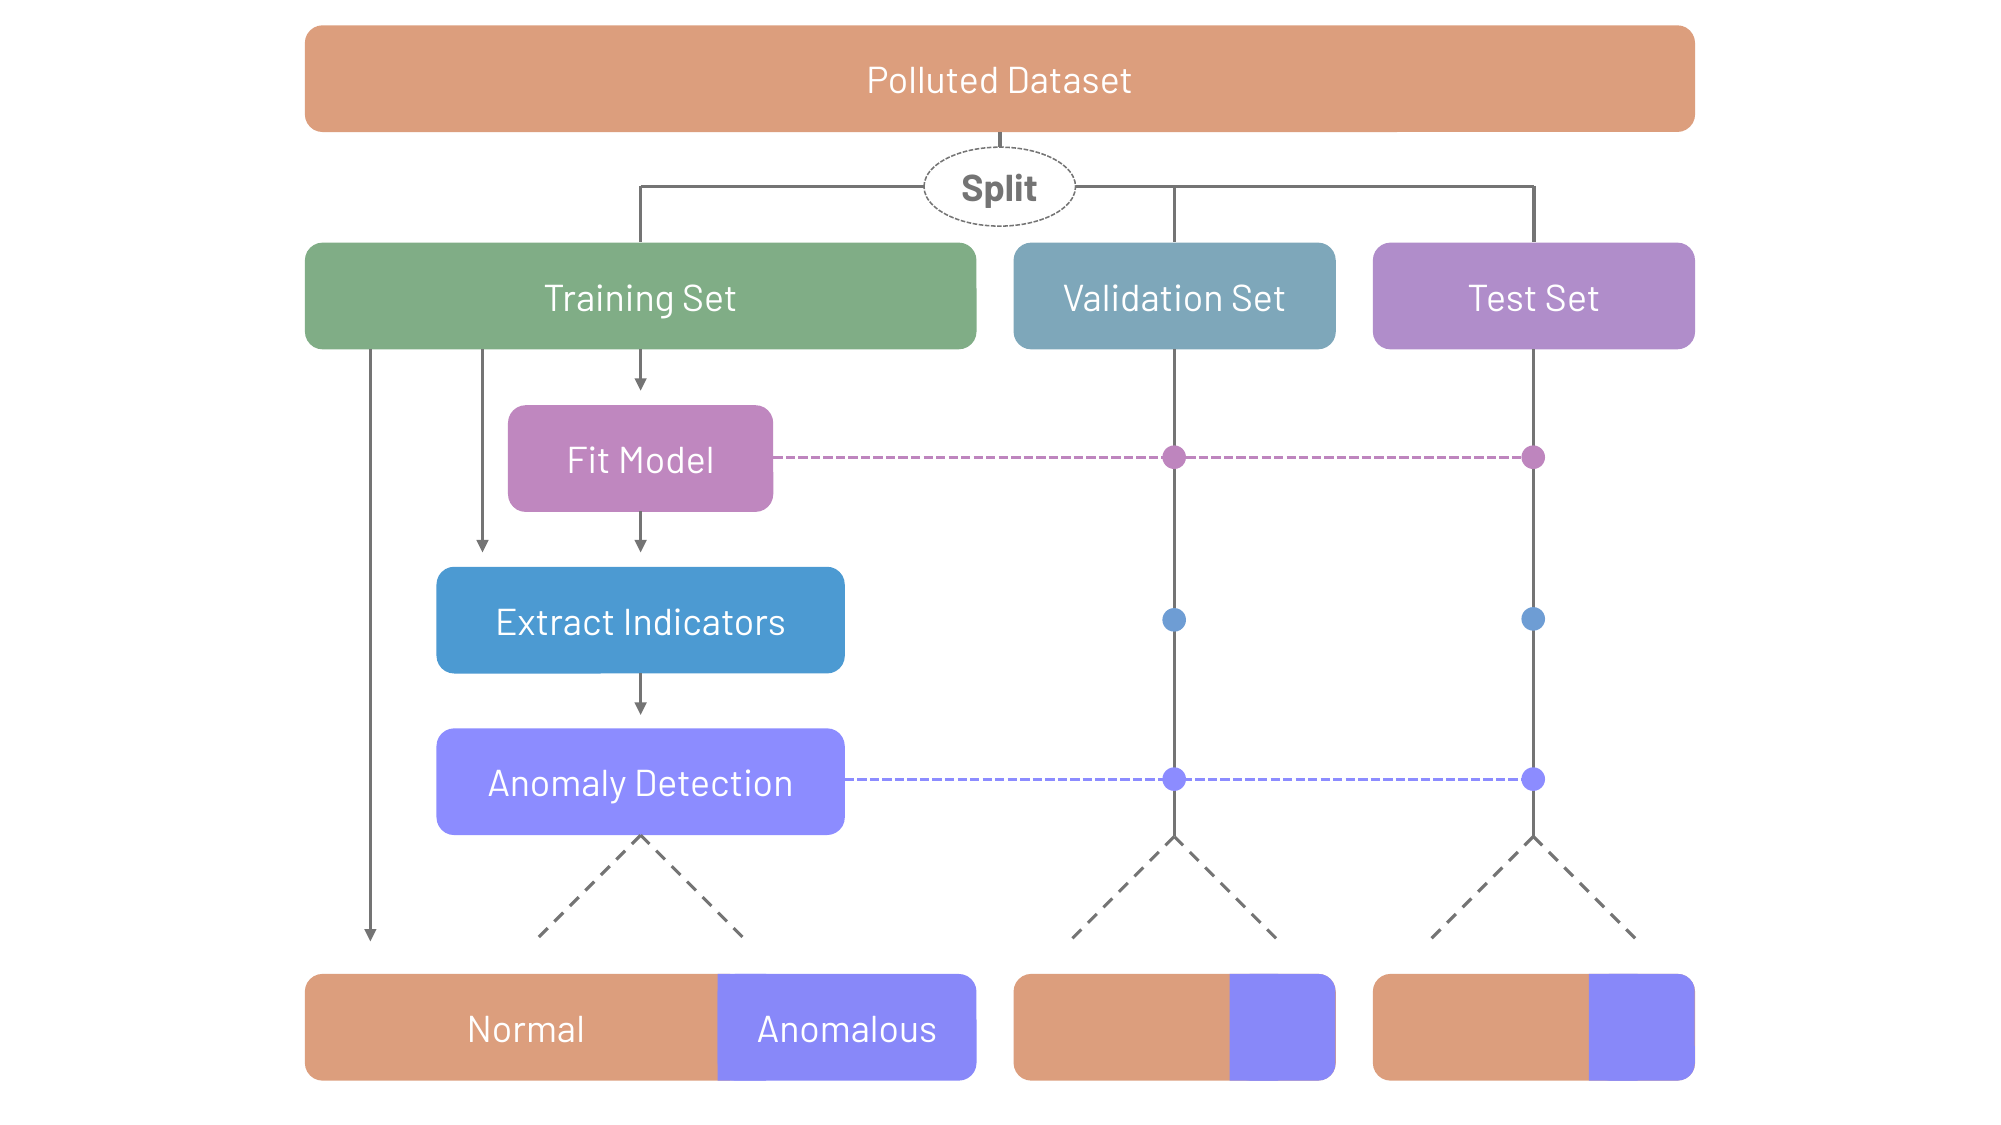

Polluted Dataset

Split
Training Set
Validation Set
Test Set
Fit Model

Extract Indicators

Anomaly Detection

Normal

Anomalous